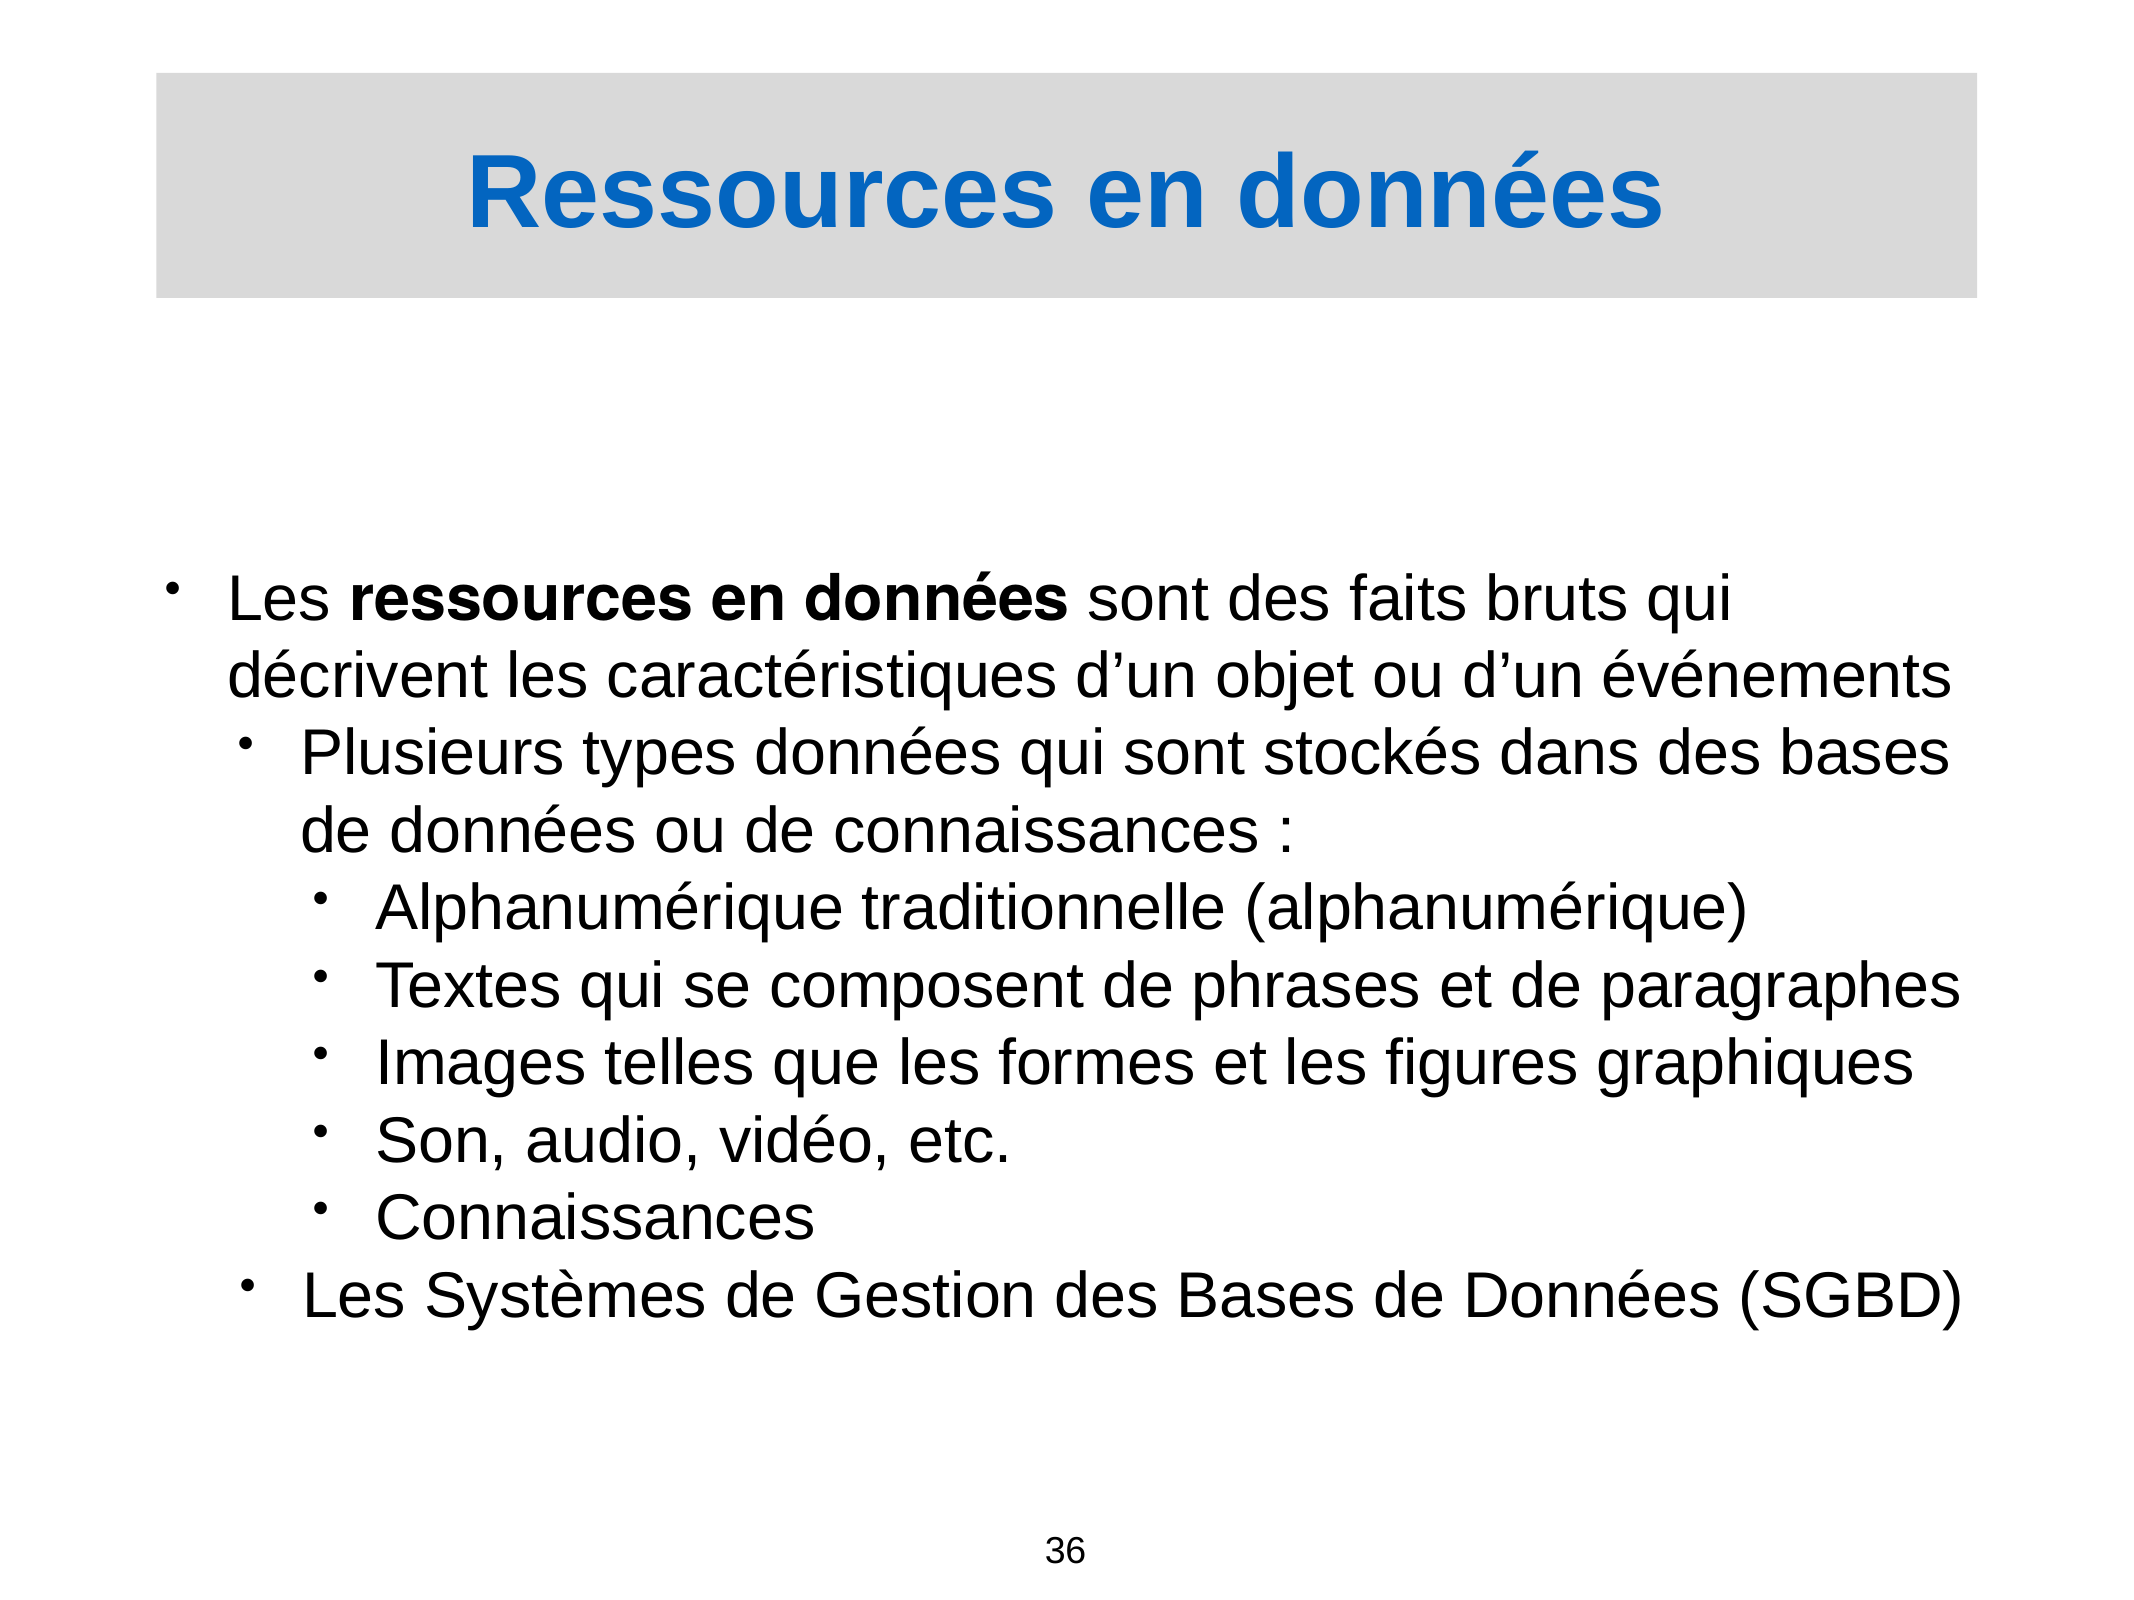

36
# Ressources en données
Les ressources en données sont des faits bruts qui décrivent les caractéristiques d’un objet ou d’un événements
Plusieurs types données qui sont stockés dans des bases de données ou de connaissances :
Alphanumérique traditionnelle (alphanumérique)
Textes qui se composent de phrases et de paragraphes
Images telles que les formes et les figures graphiques
Son, audio, vidéo, etc.
Connaissances
Les Systèmes de Gestion des Bases de Données (SGBD)